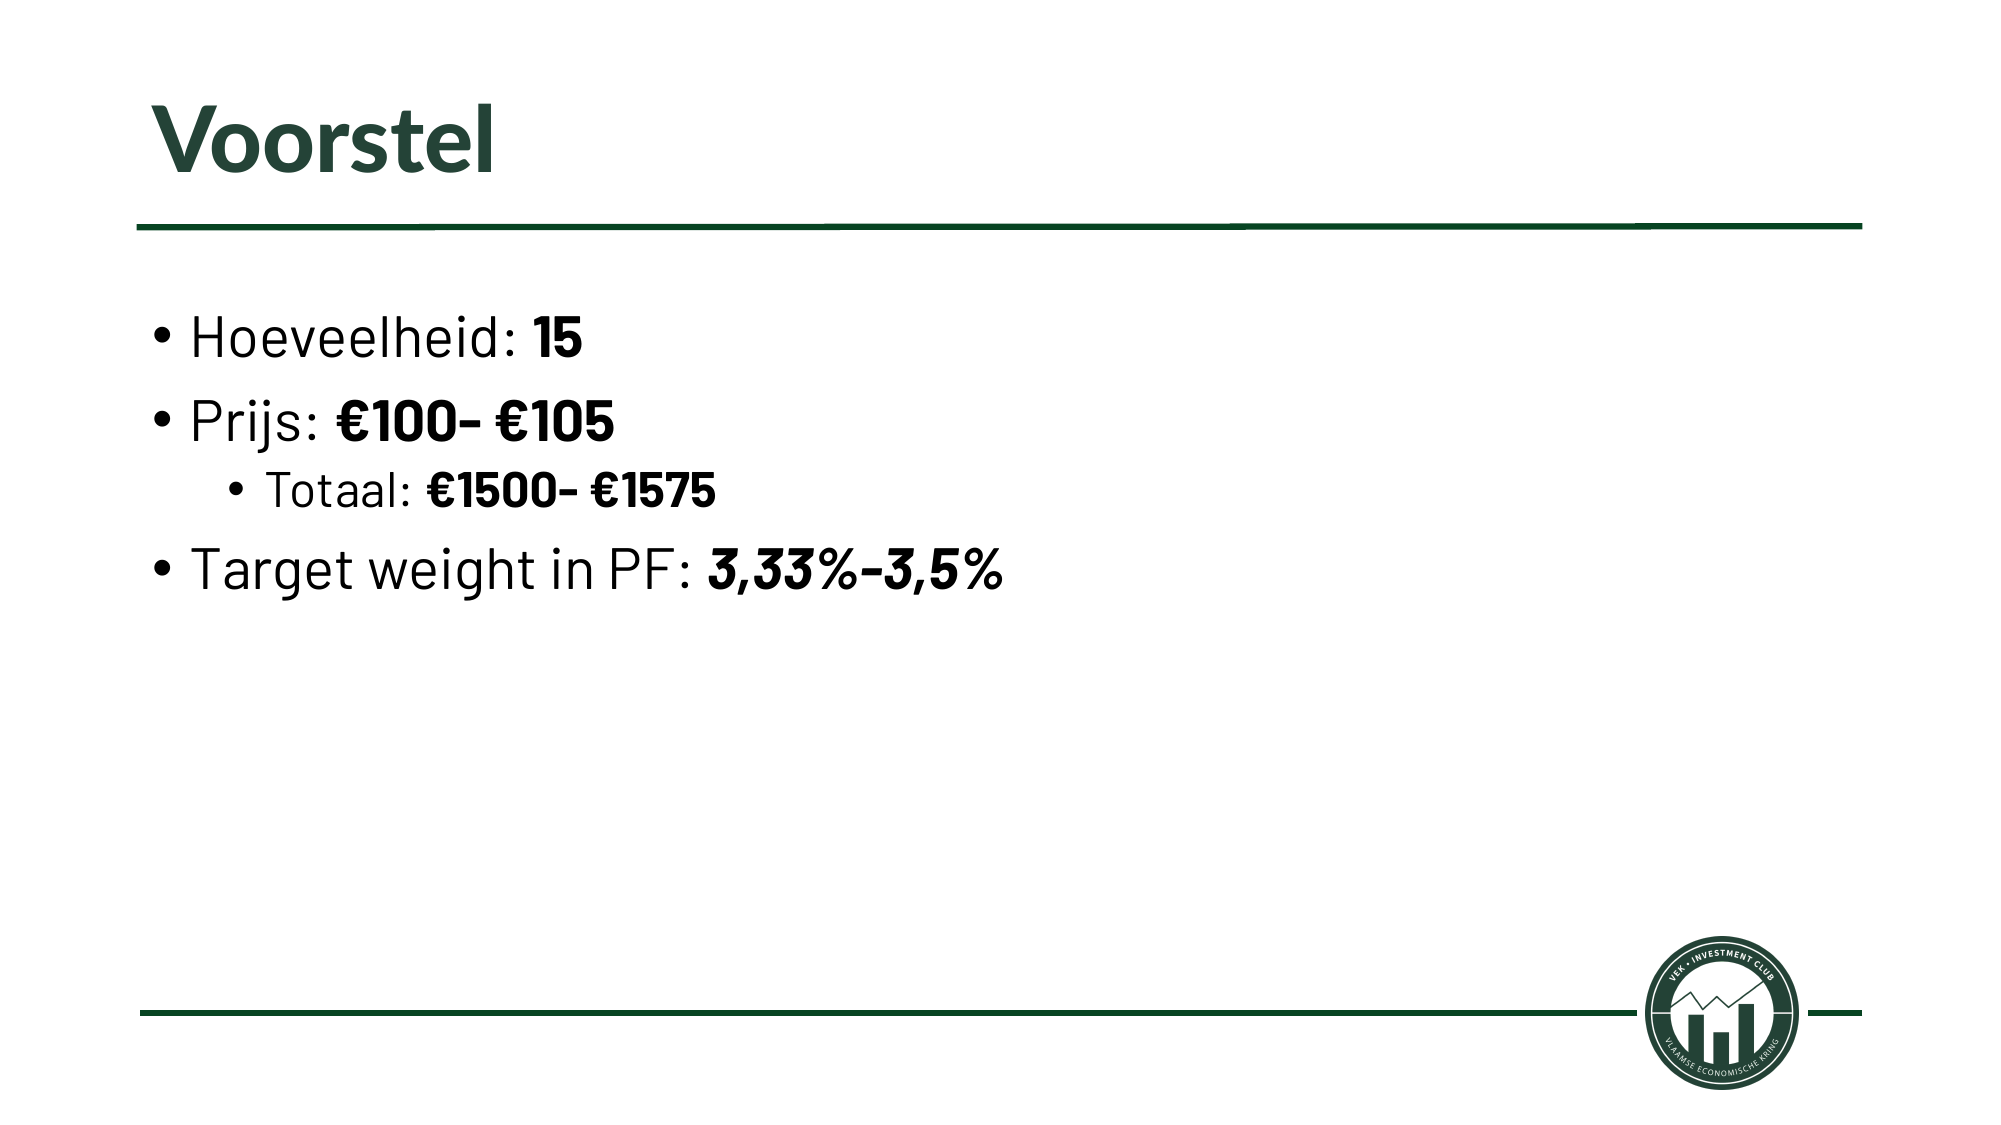

# Voorstel
Hoeveelheid: 15
Prijs: €100- €105
Totaal: €1500- €1575
Target weight in PF: 3,33%-3,5%